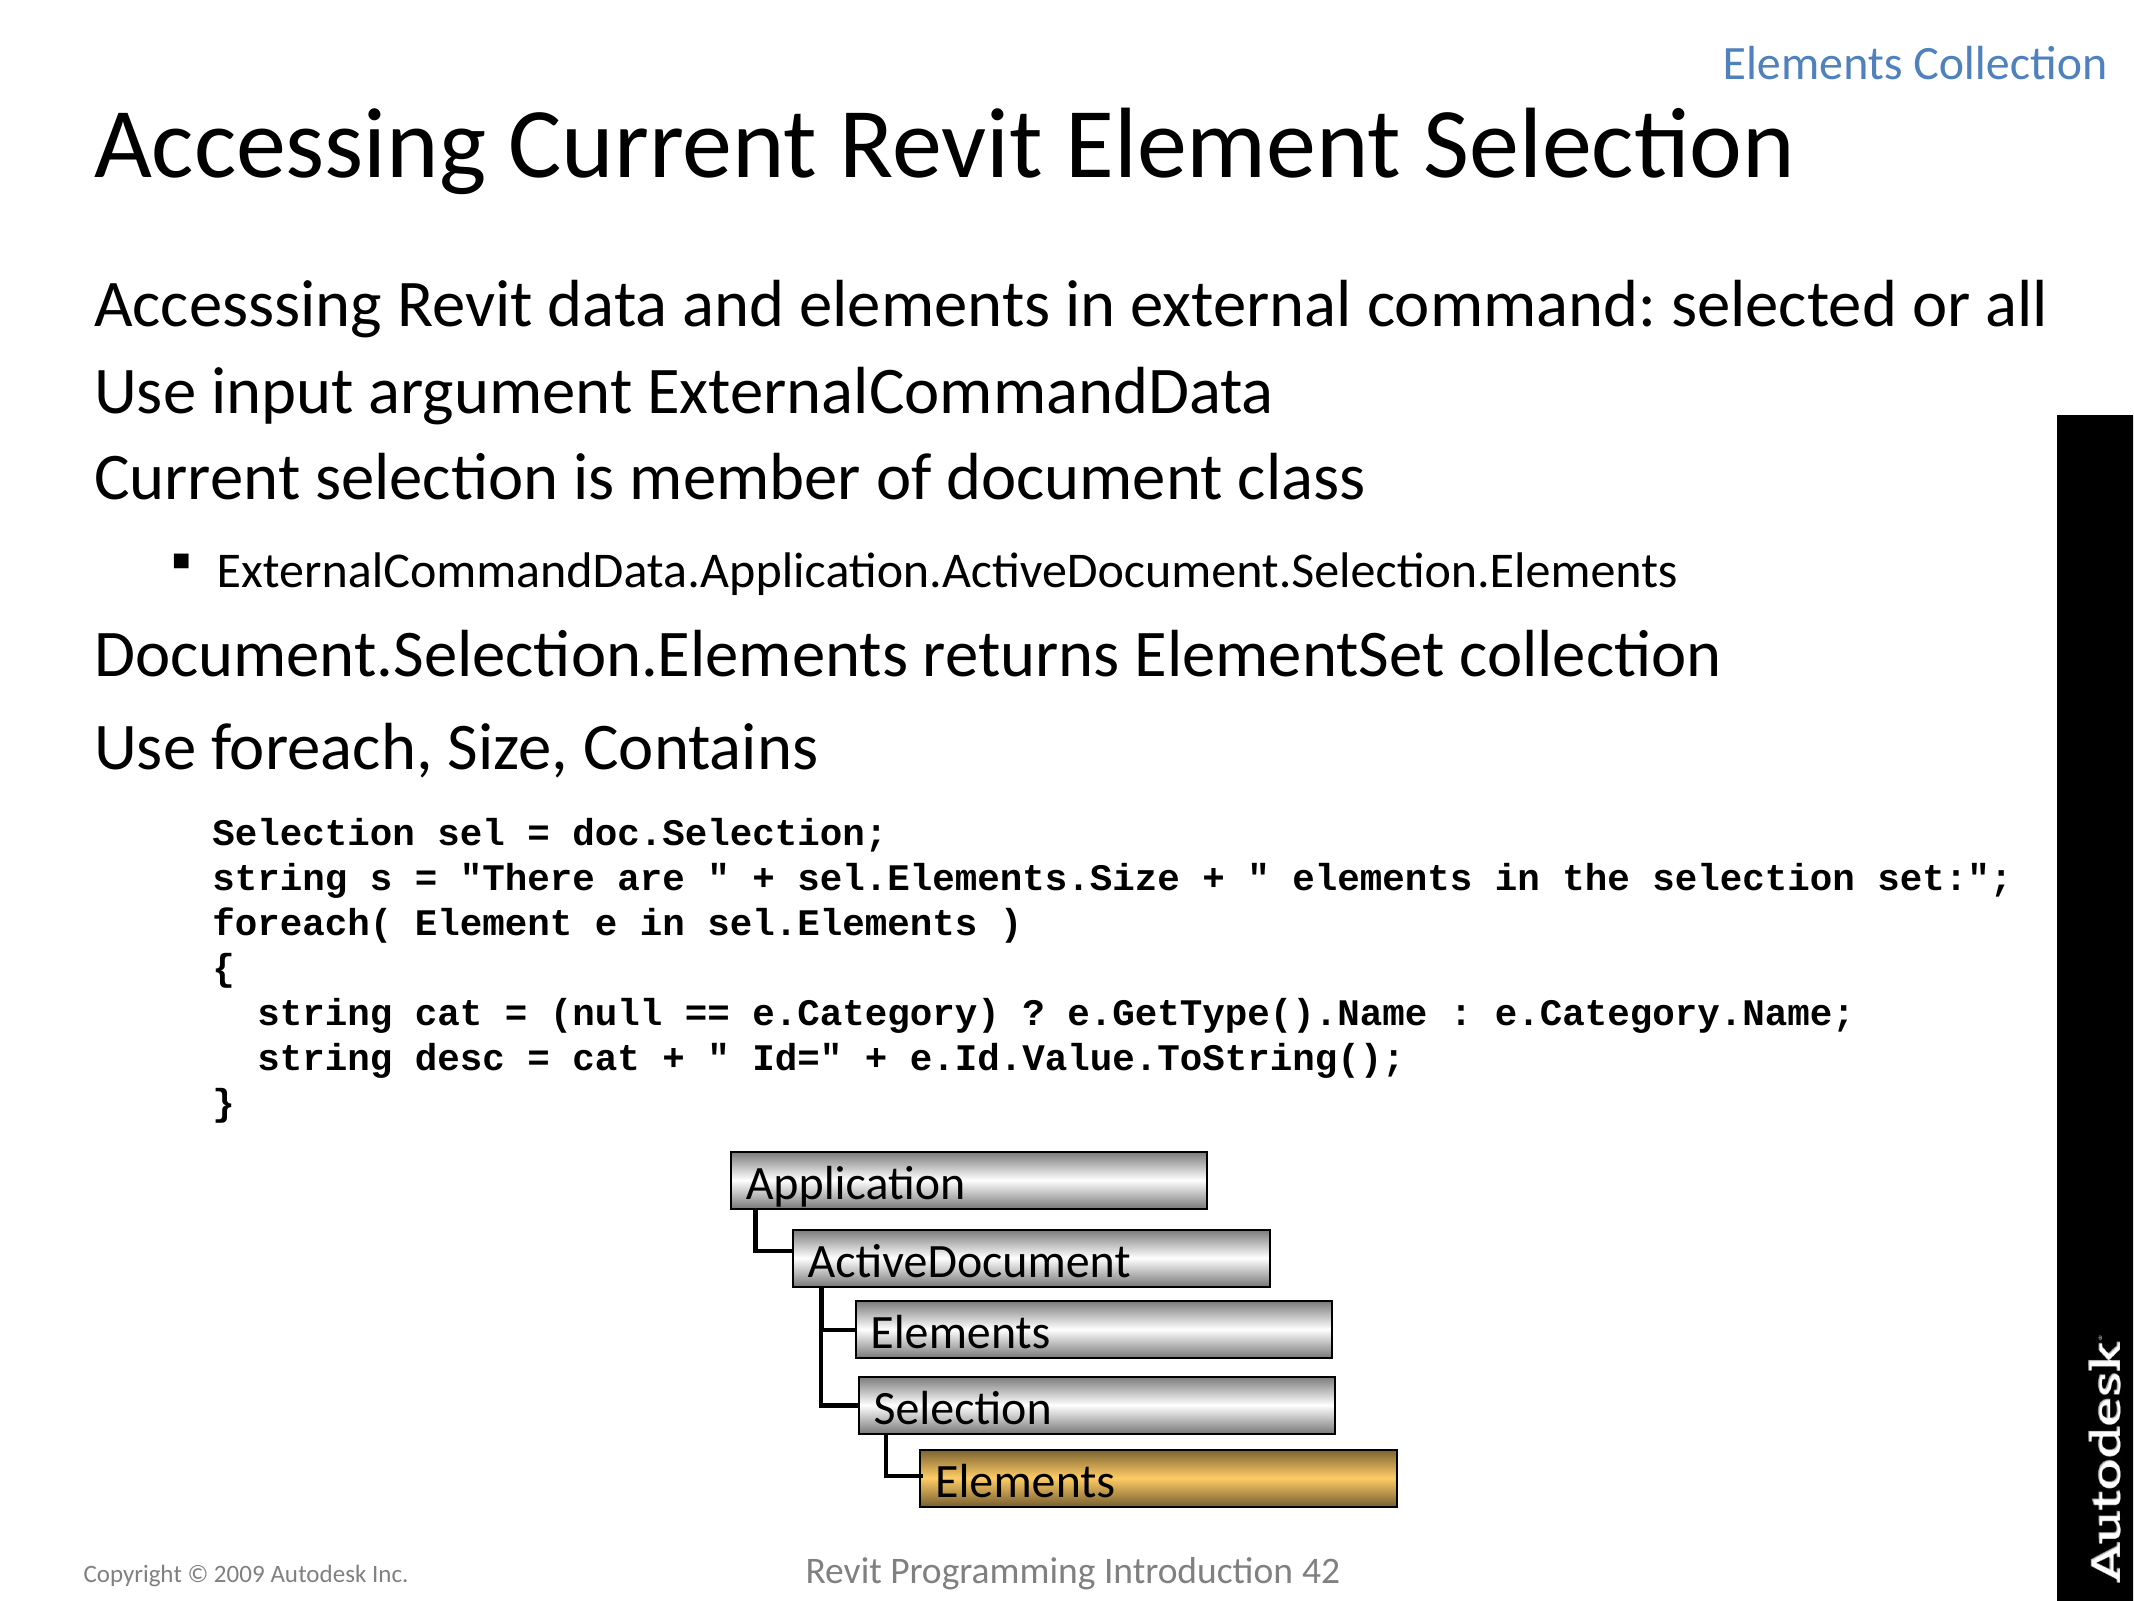

Elements Collection
# Accessing Current Revit Element Selection
Accesssing Revit data and elements in external command: selected or all
Use input argument ExternalCommandData
Current selection is member of document class
ExternalCommandData.Application.ActiveDocument.Selection.Elements
Document.Selection.Elements returns ElementSet collection
Use foreach, Size, Contains
Selection sel = doc.Selection;
string s = "There are " + sel.Elements.Size + " elements in the selection set:";
foreach( Element e in sel.Elements )
{
  string cat = (null == e.Category) ? e.GetType().Name : e.Category.Name;
  string desc = cat + " Id=" + e.Id.Value.ToString();
}
Application
ActiveDocument
Elements
Selection
Elements